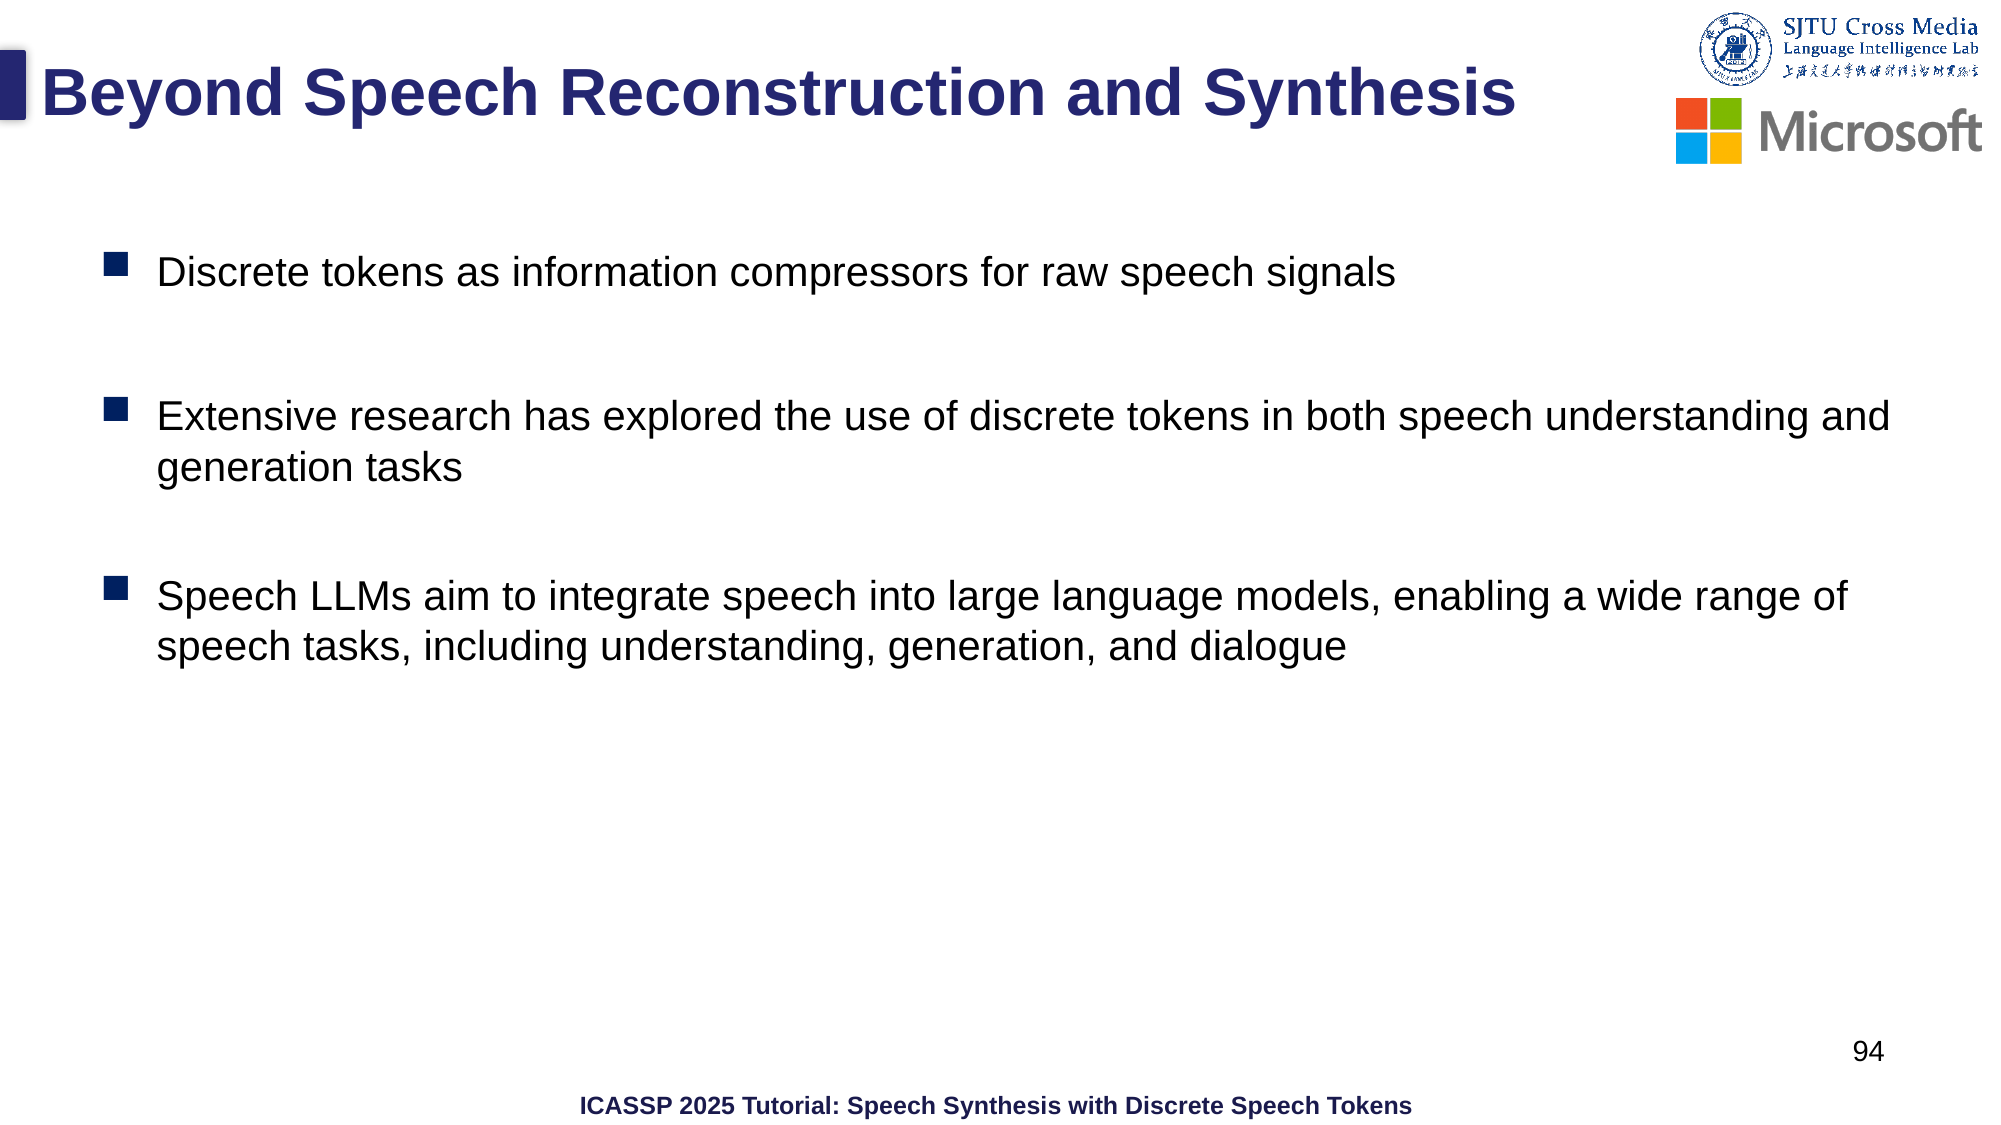

# Beyond Speech Reconstruction and Synthesis
Discrete tokens as information compressors for raw speech signals

Extensive research has explored the use of discrete tokens in both speech understanding and generation tasks

Speech LLMs aim to integrate speech into large language models, enabling a wide range of speech tasks, including understanding, generation, and dialogue
94